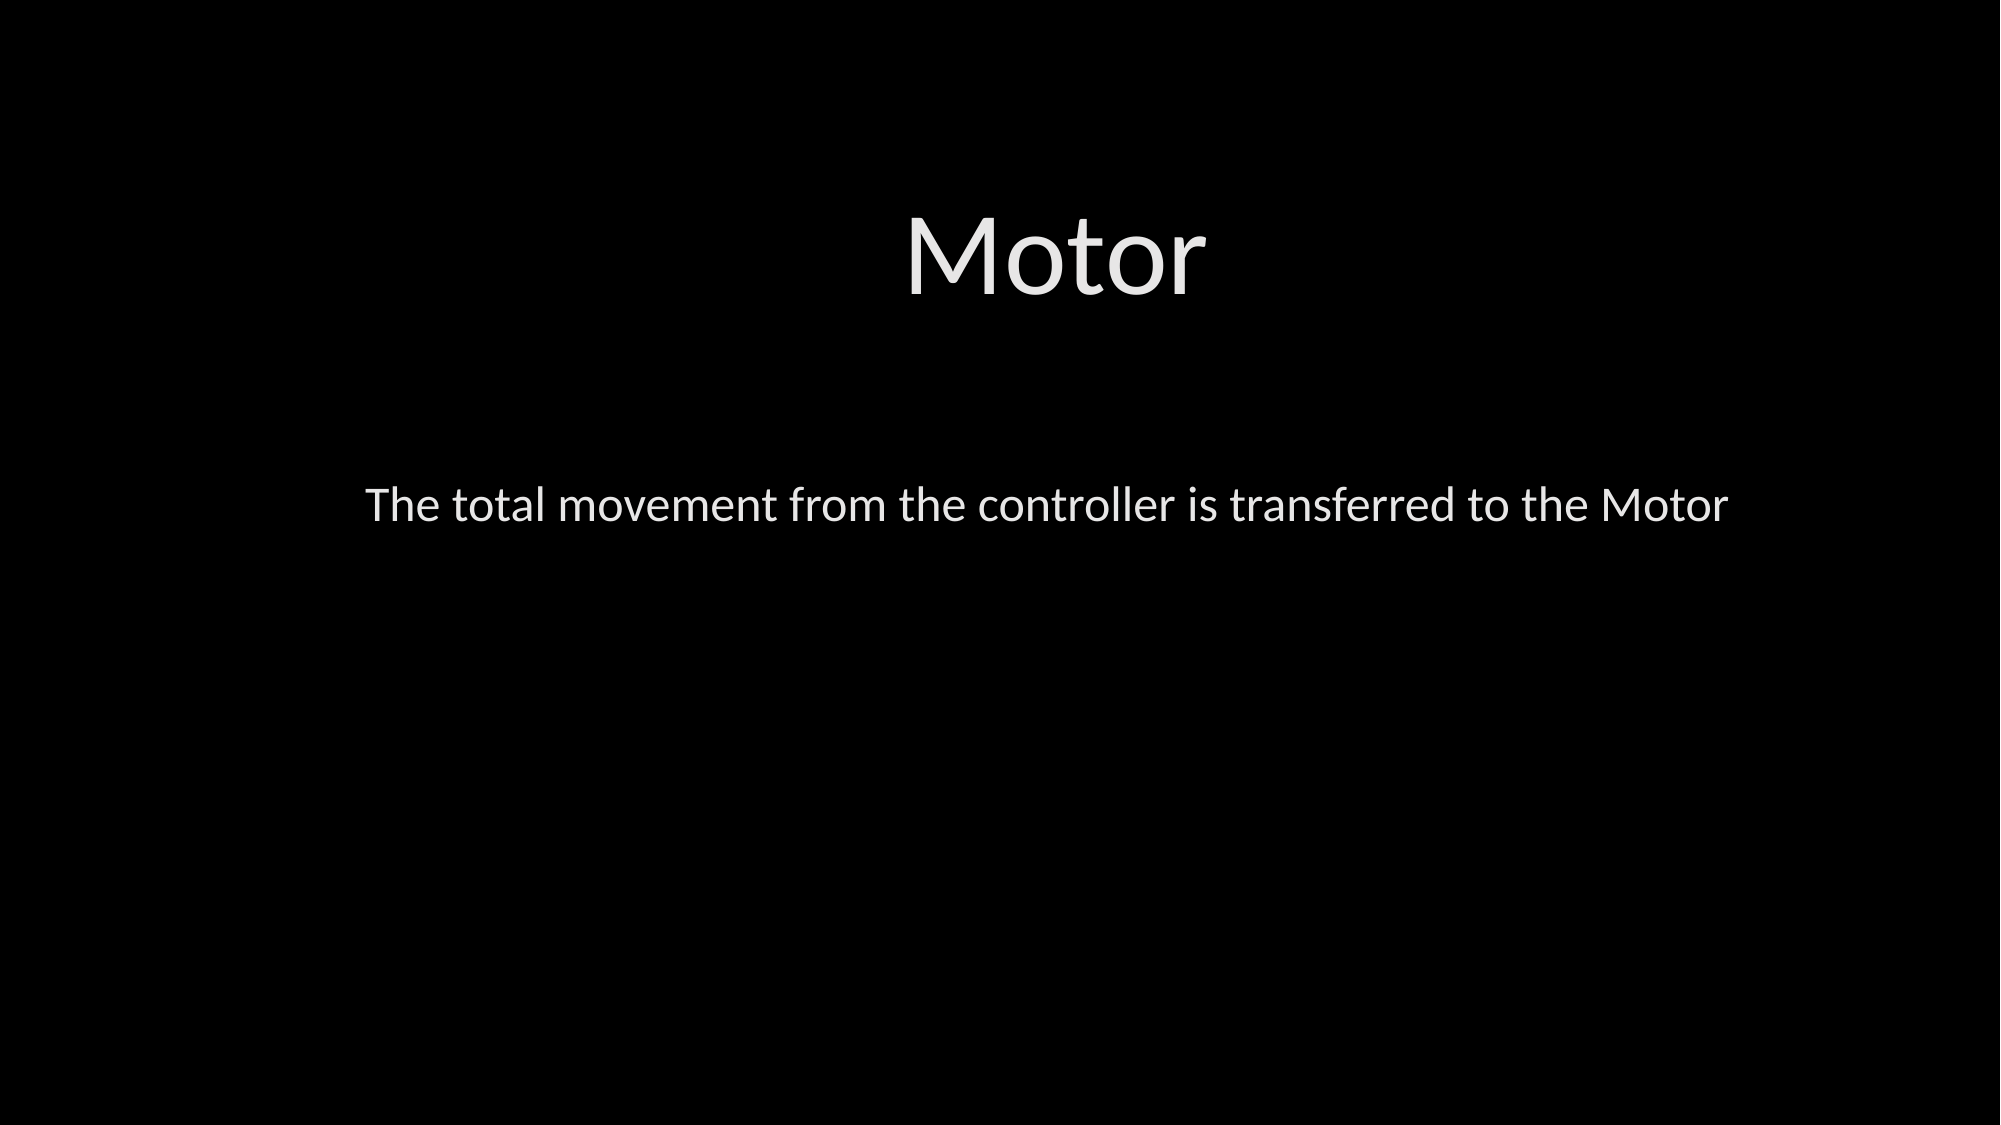

# Motor
The total movement from the controller is transferred to the Motor